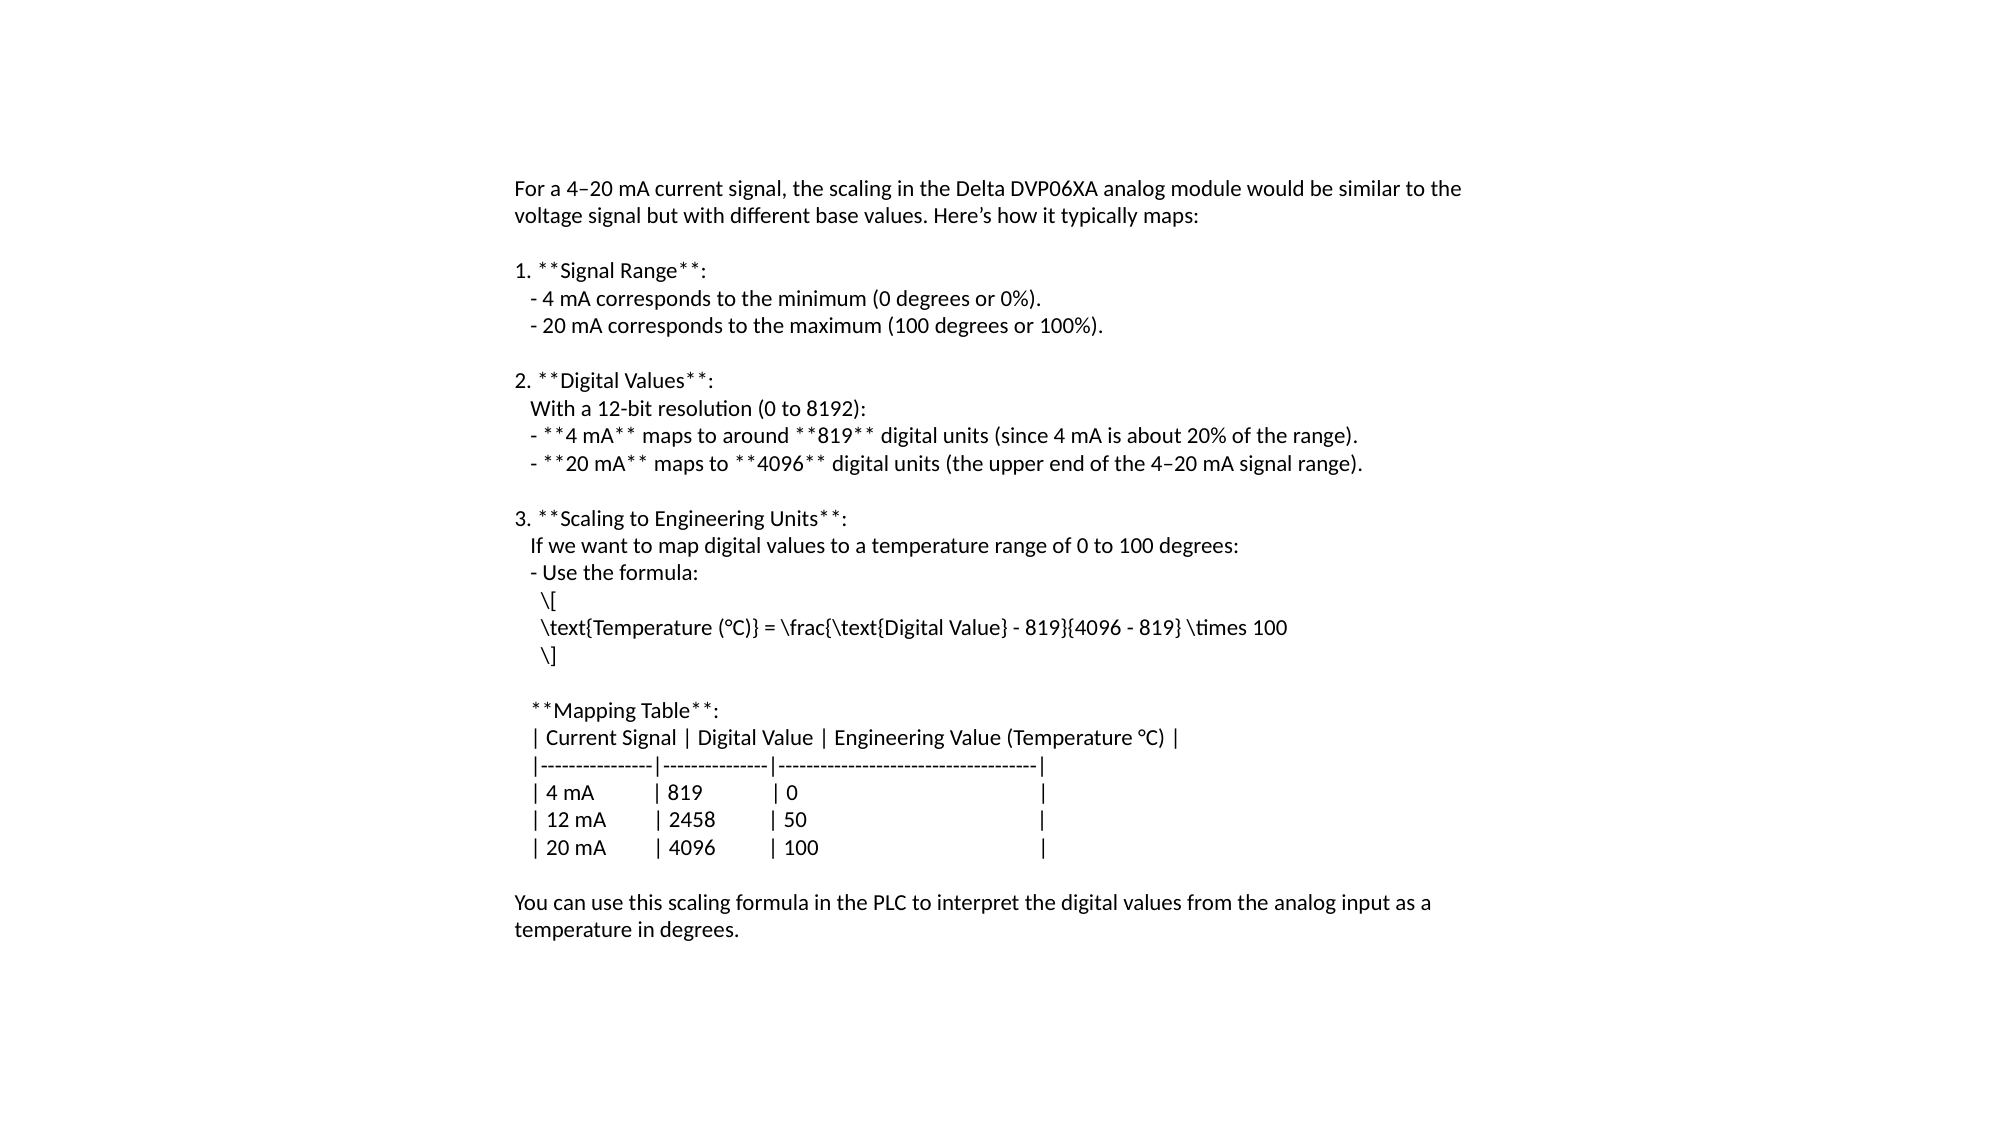

For a 4–20 mA current signal, the scaling in the Delta DVP06XA analog module would be similar to the voltage signal but with different base values. Here’s how it typically maps:

1. **Signal Range**:
   - 4 mA corresponds to the minimum (0 degrees or 0%).
   - 20 mA corresponds to the maximum (100 degrees or 100%).

2. **Digital Values**:
   With a 12-bit resolution (0 to 8192):
   - **4 mA** maps to around **819** digital units (since 4 mA is about 20% of the range).
   - **20 mA** maps to **4096** digital units (the upper end of the 4–20 mA signal range).

3. **Scaling to Engineering Units**:
   If we want to map digital values to a temperature range of 0 to 100 degrees:
   - Use the formula:
     \[
     \text{Temperature (°C)} = \frac{\text{Digital Value} - 819}{4096 - 819} \times 100
     \]

   **Mapping Table**:
   | Current Signal | Digital Value | Engineering Value (Temperature °C) |
   |----------------|---------------|-------------------------------------|
   | 4 mA           | 819             | 0                                              |
   | 12 mA         | 2458          | 50                                            |
   | 20 mA         | 4096          | 100                                          |

You can use this scaling formula in the PLC to interpret the digital values from the analog input as a temperature in degrees.